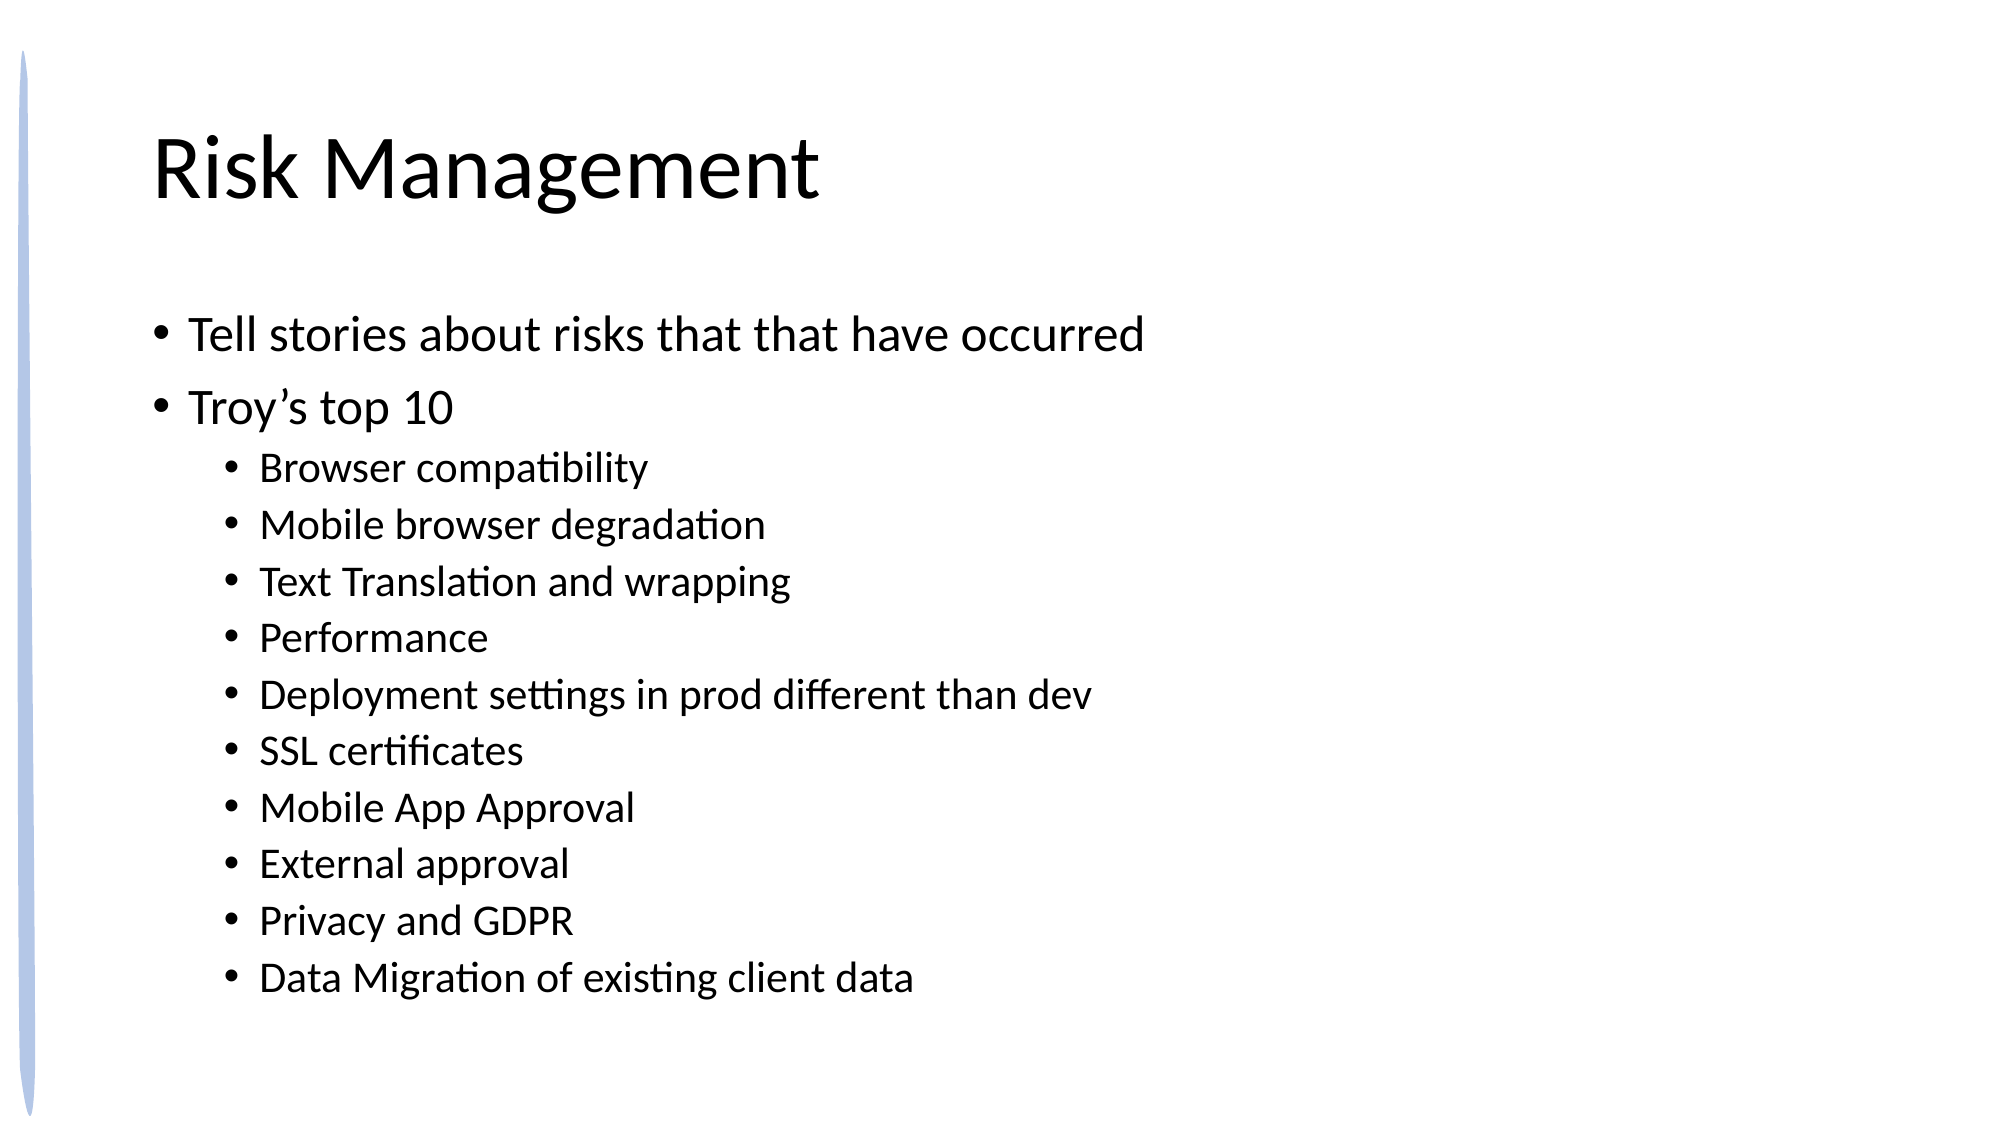

# Risk Management
Tell stories about risks that that have occurred
Troy’s top 10
Browser compatibility
Mobile browser degradation
Text Translation and wrapping
Performance
Deployment settings in prod different than dev
SSL certificates
Mobile App Approval
External approval
Privacy and GDPR
Data Migration of existing client data